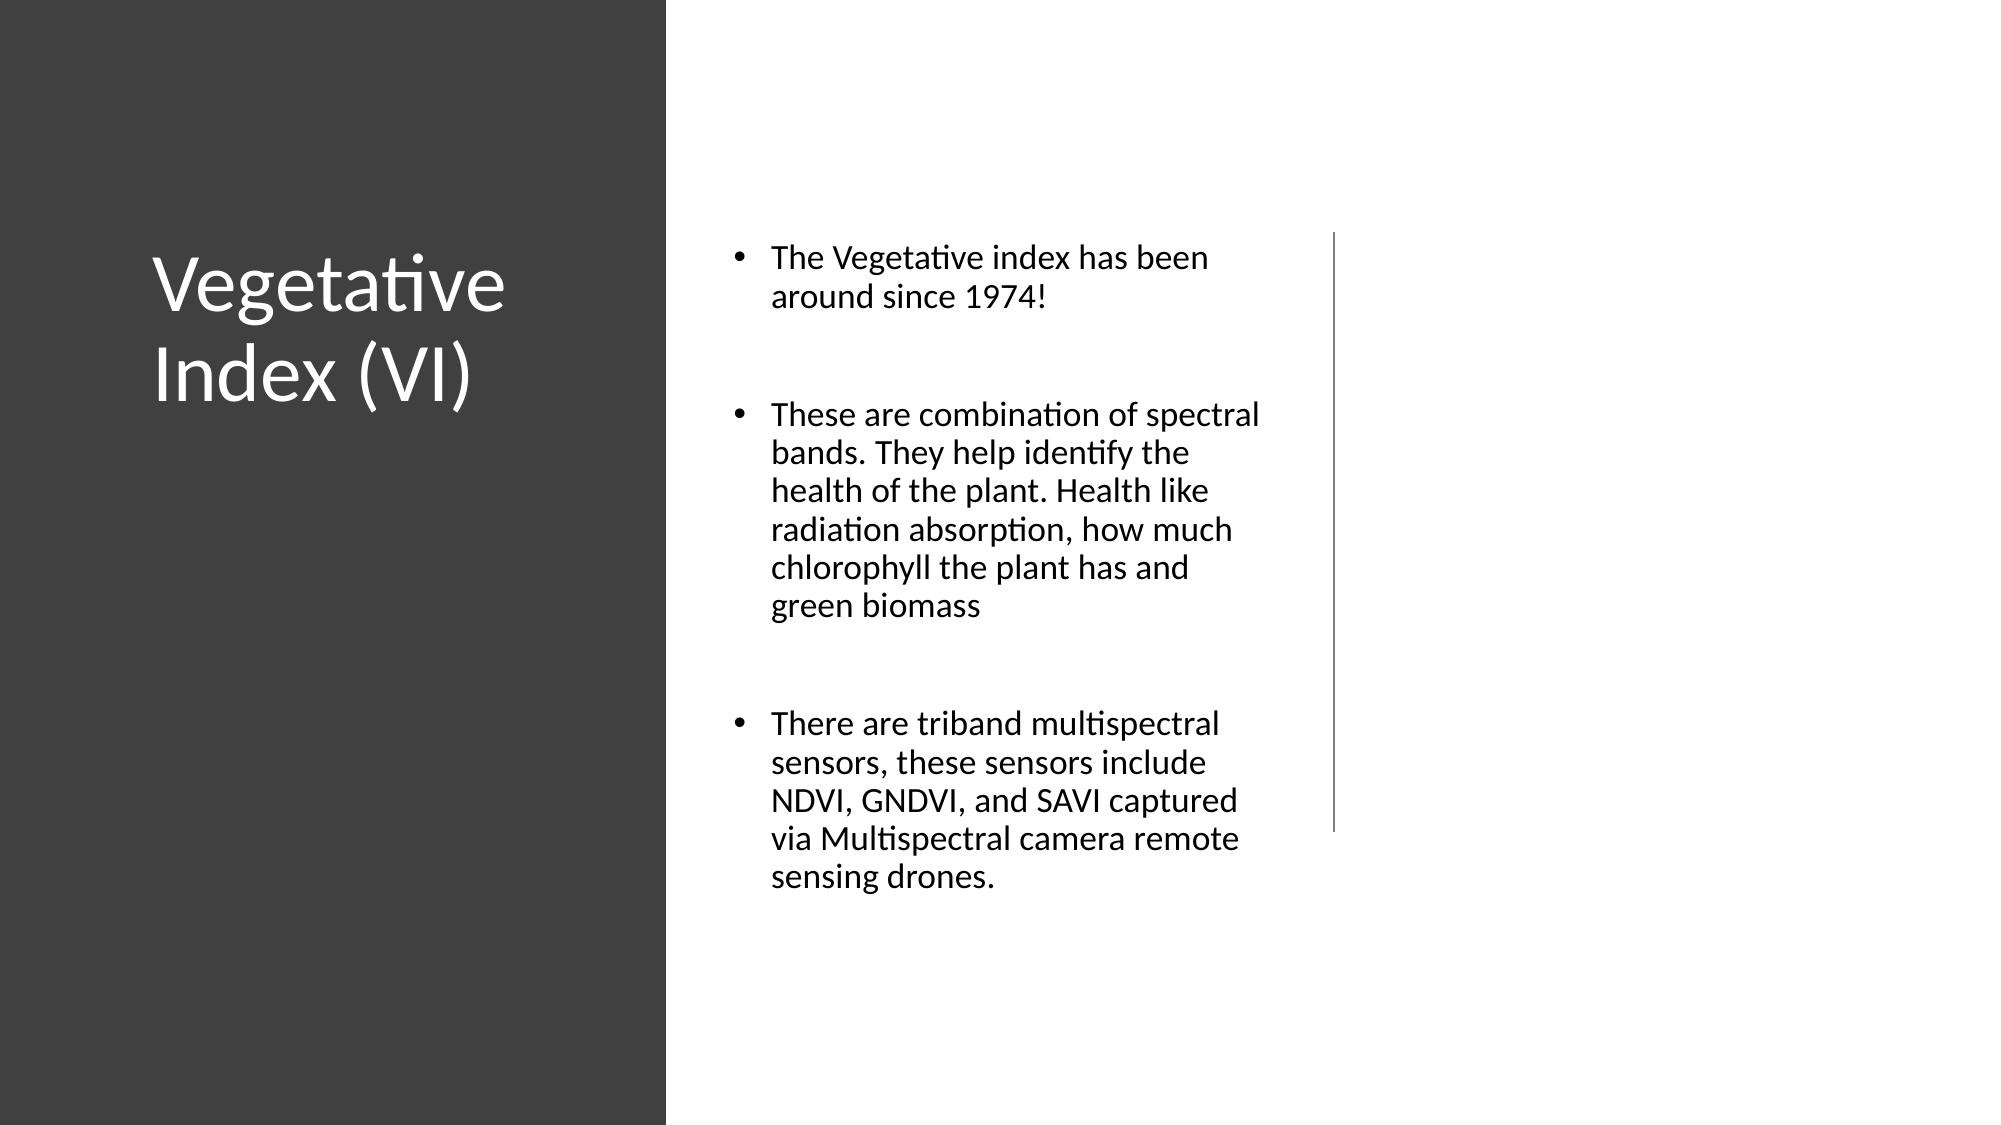

# Vegetative Index (VI)
The Vegetative index has been around since 1974!

These are combination of spectral bands. They help identify the health of the plant. Health like radiation absorption, how much chlorophyll the plant has and green biomass

There are triband multispectral sensors, these sensors include NDVI, GNDVI, and SAVI captured via Multispectral camera remote sensing drones.